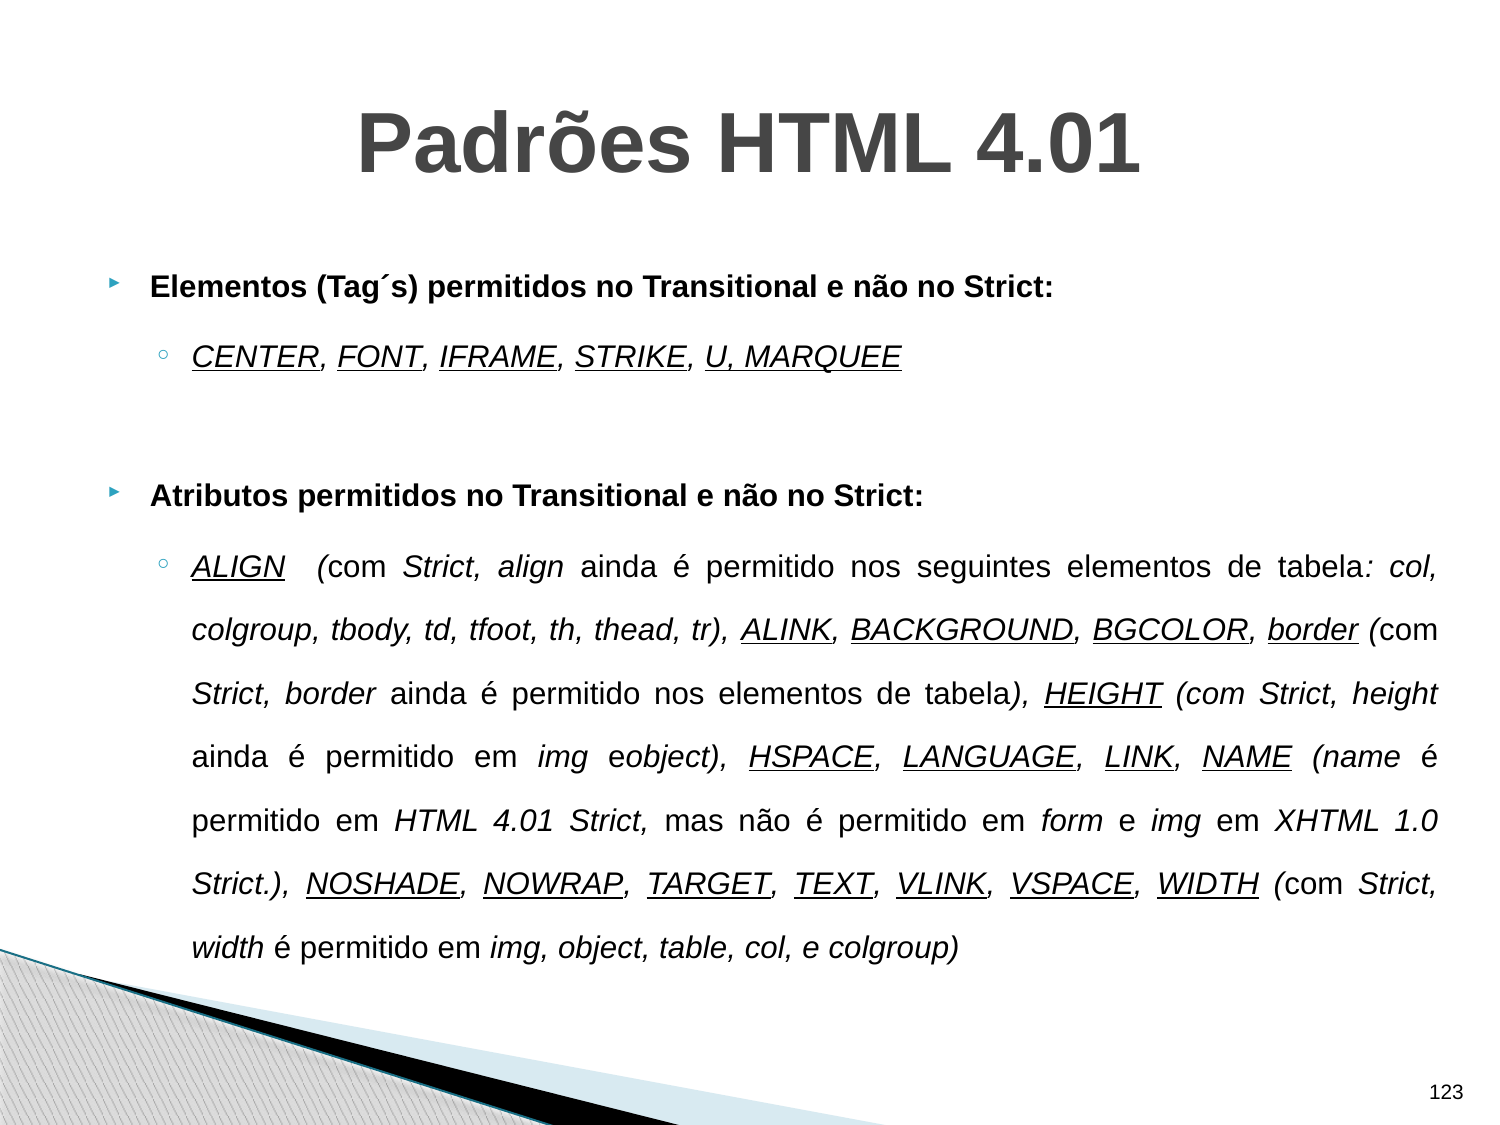

# Padrões HTML 4.01
Elementos (Tag´s) permitidos no Transitional e não no Strict:
CENTER, FONT, IFRAME, STRIKE, U, MARQUEE

Atributos permitidos no Transitional e não no Strict:
ALIGN  (com Strict, align ainda é permitido nos seguintes elementos de tabela: col, colgroup, tbody, td, tfoot, th, thead, tr), ALINK, BACKGROUND, BGCOLOR, border (com Strict, border ainda é permitido nos elementos de tabela), HEIGHT (com Strict, height ainda é permitido em img eobject), HSPACE, LANGUAGE, LINK, NAME (name é permitido em HTML 4.01 Strict, mas não é permitido em form e img em XHTML 1.0 Strict.), NOSHADE, NOWRAP, TARGET, TEXT, VLINK, VSPACE, WIDTH (com Strict, width é permitido em img, object, table, col, e colgroup)

123